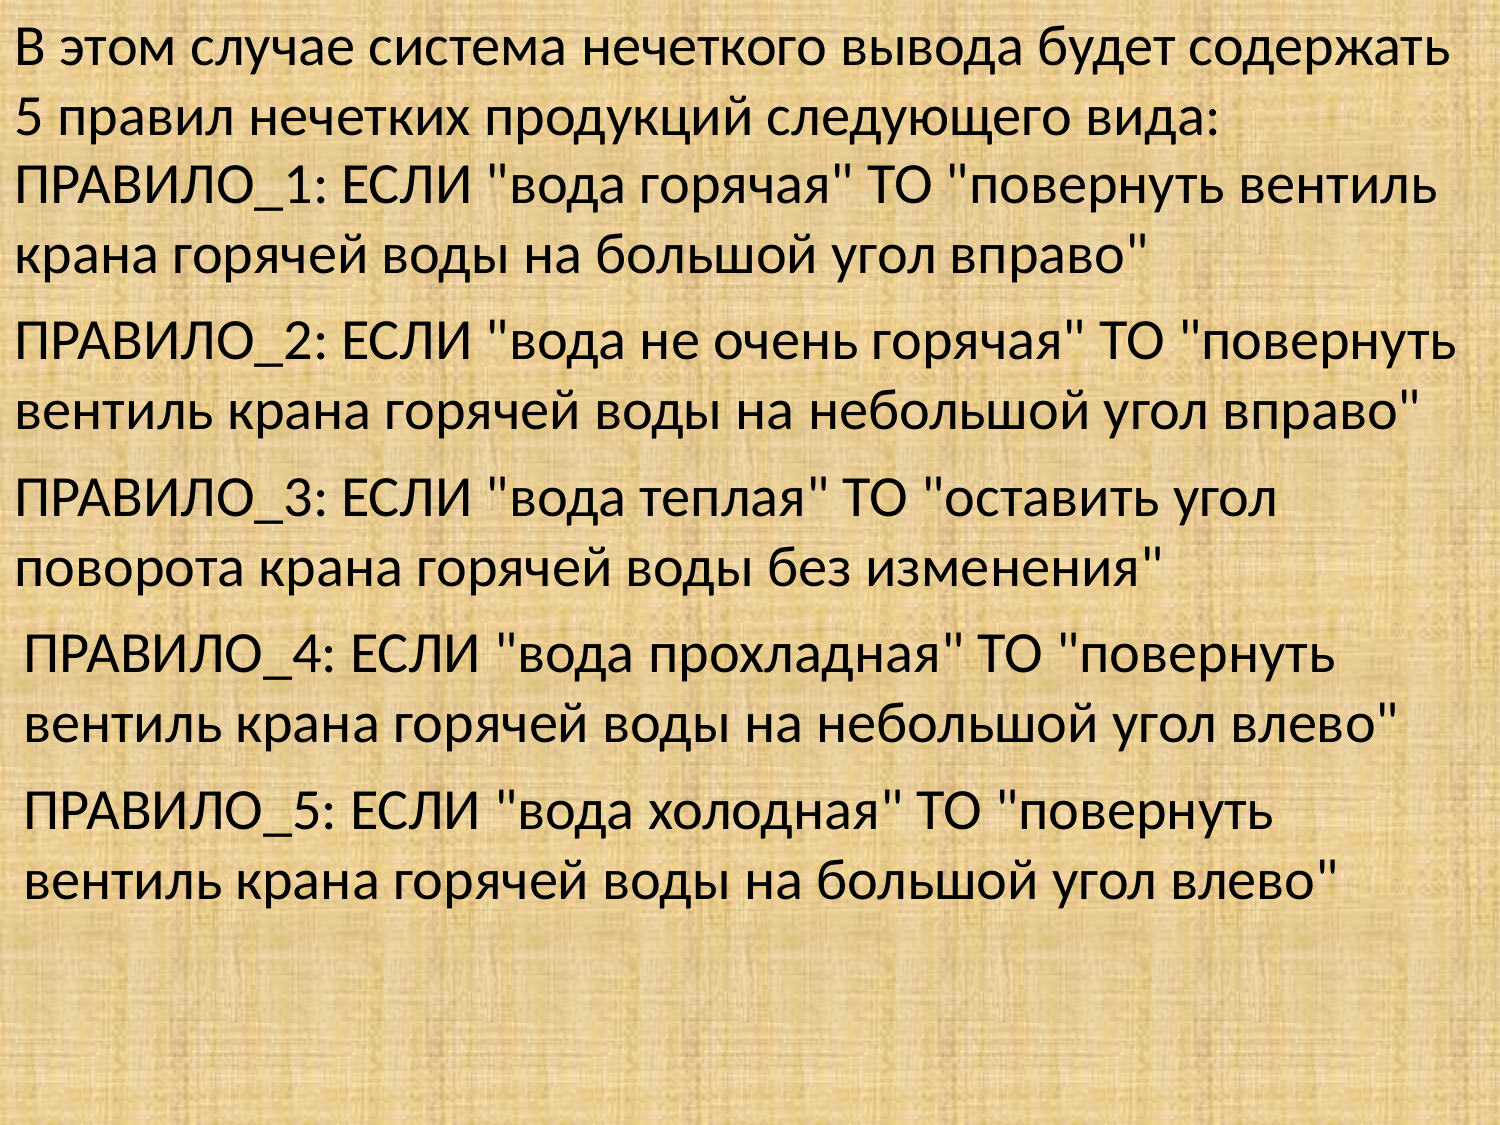

В этом случае система нечеткого вывода будет содержать 5 правил нечетких продукций следующего вида:
ПРАВИЛО_1: ЕСЛИ "вода горячая" ТО "повернуть вентиль крана горячей воды на большой угол вправо"
ПРАВИЛО_2: ЕСЛИ "вода не очень горячая" ТО "повернуть вентиль крана горячей воды на небольшой угол вправо"
ПРАВИЛО_3: ЕСЛИ "вода теплая" ТО "оставить угол поворота крана горячей воды без изменения"
ПРАВИЛО_4: ЕСЛИ "вода прохладная" ТО "повернуть вентиль крана горячей воды на небольшой угол влево"
ПРАВИЛО_5: ЕСЛИ "вода холодная" ТО "повернуть вентиль крана горячей воды на большой угол влево"